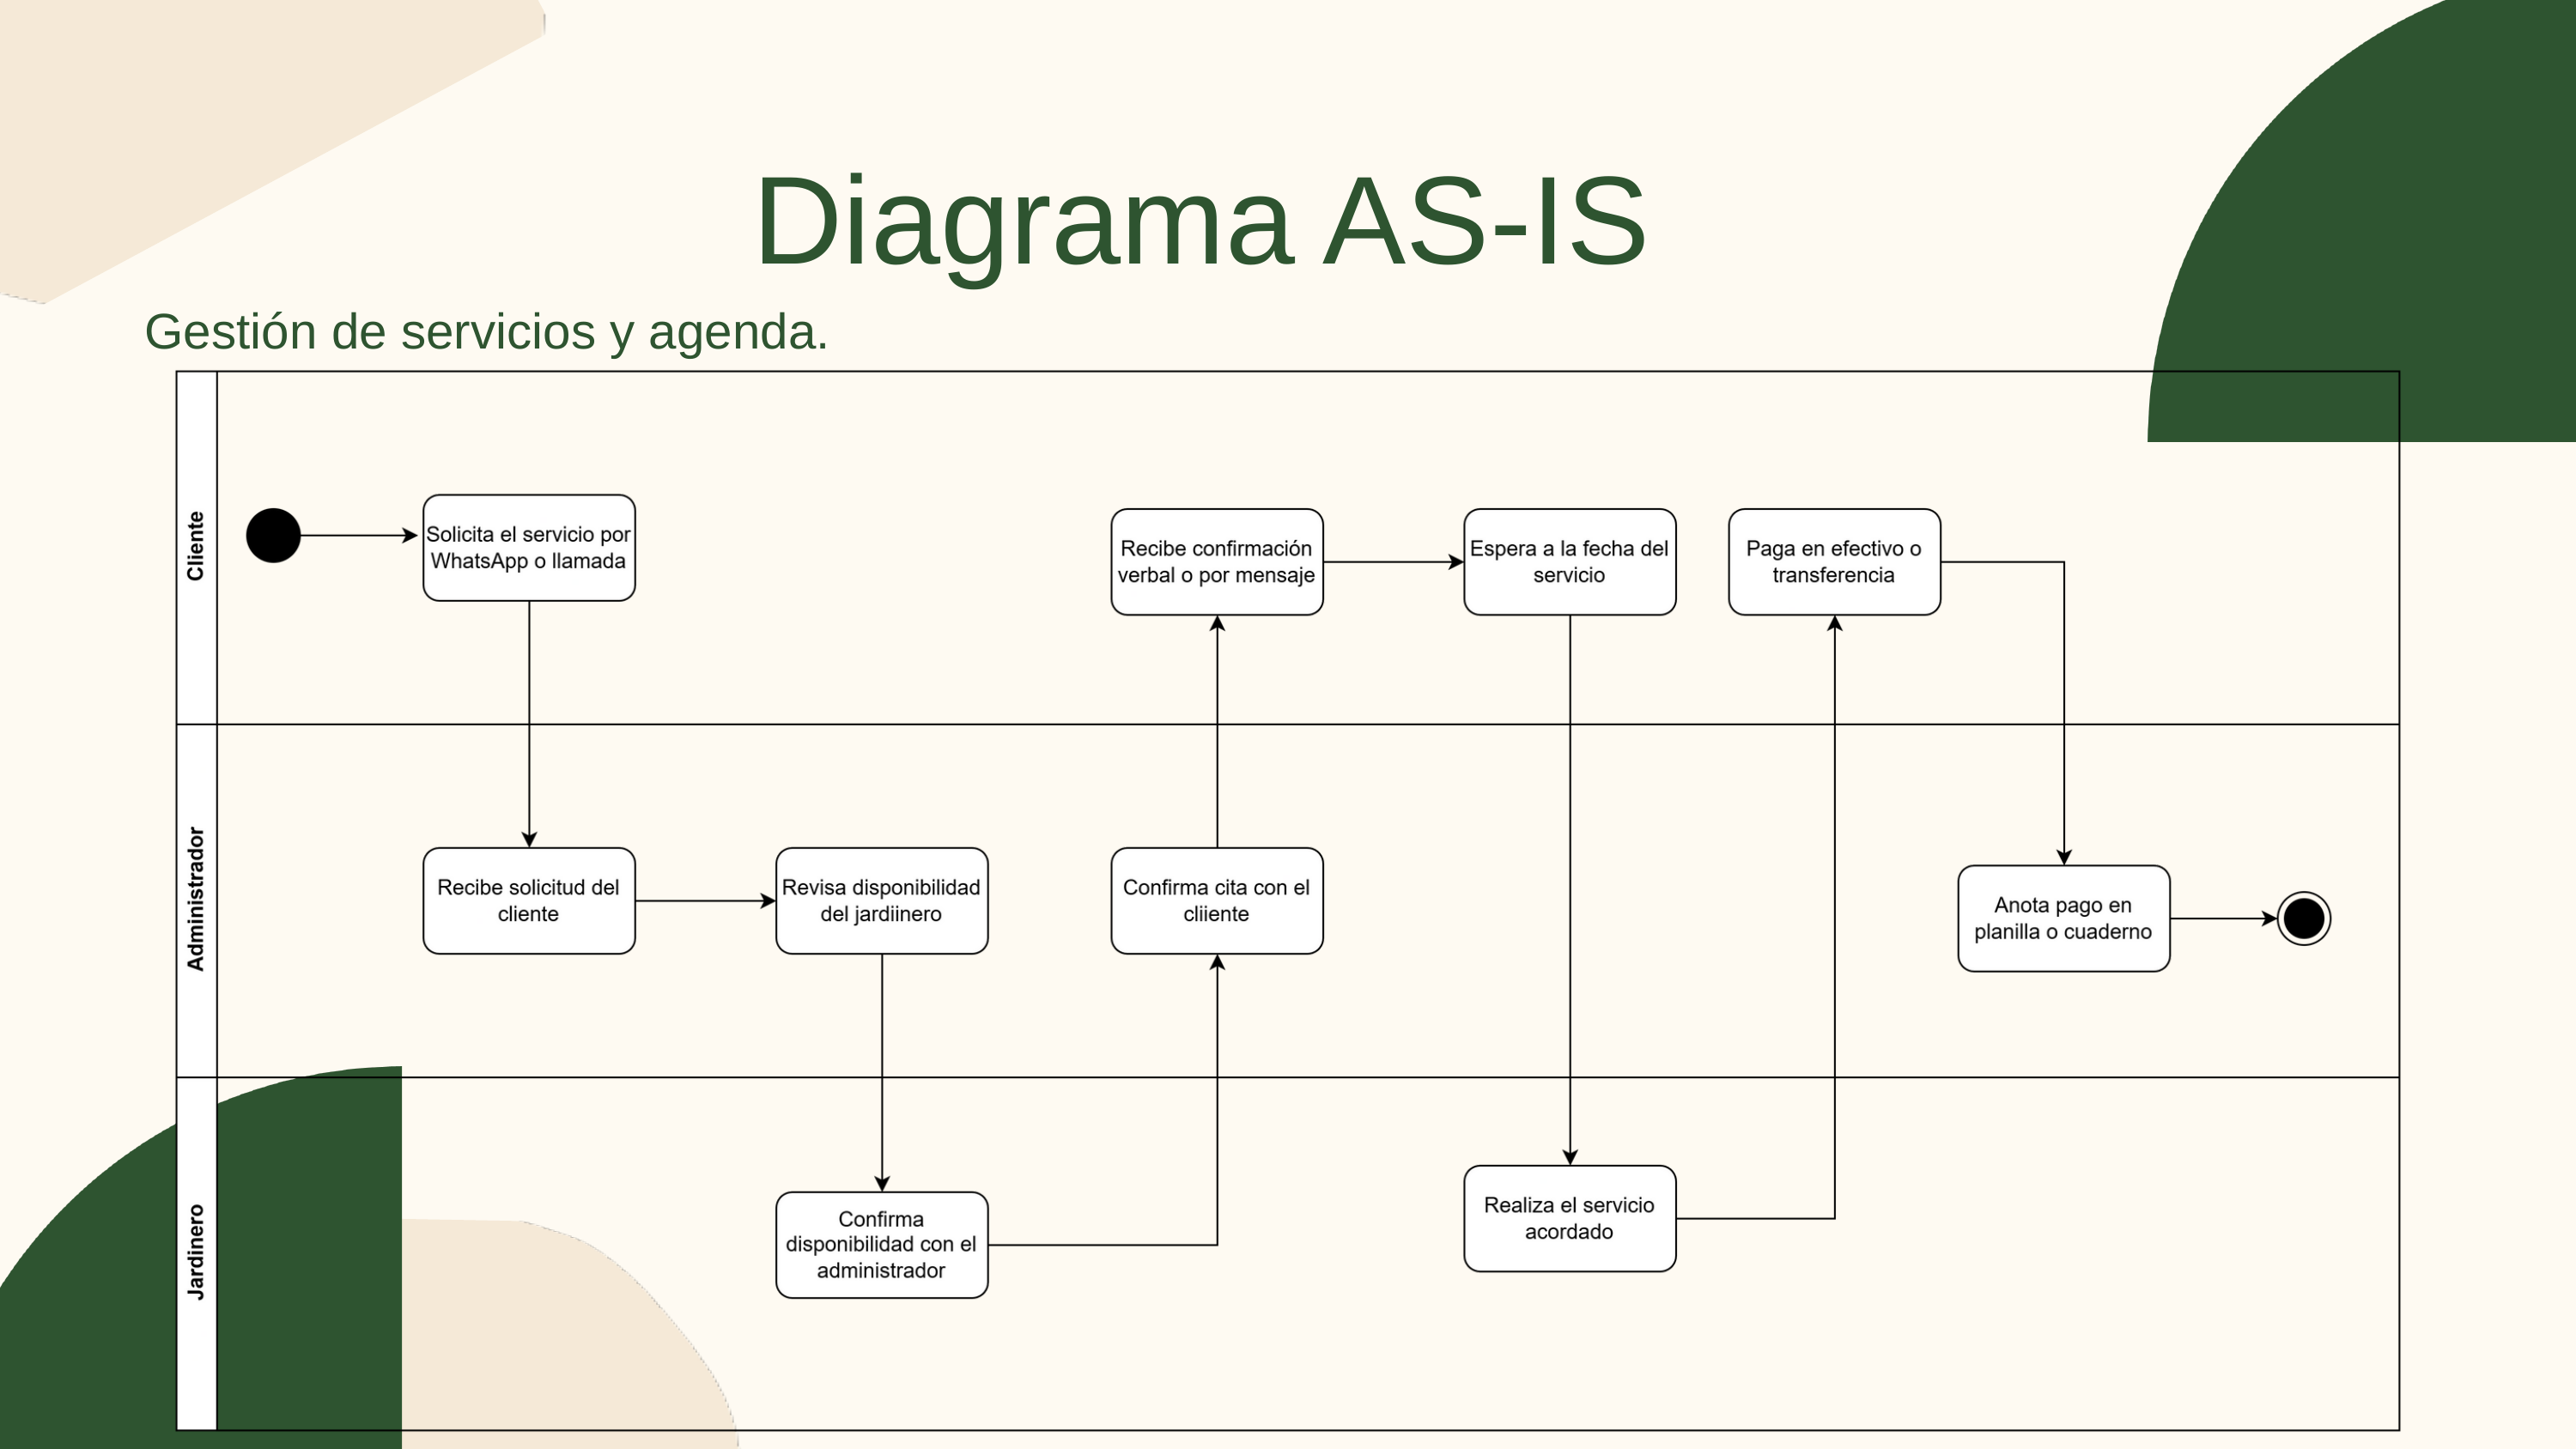

Diagrama AS-IS
Gestión de servicios y agenda.